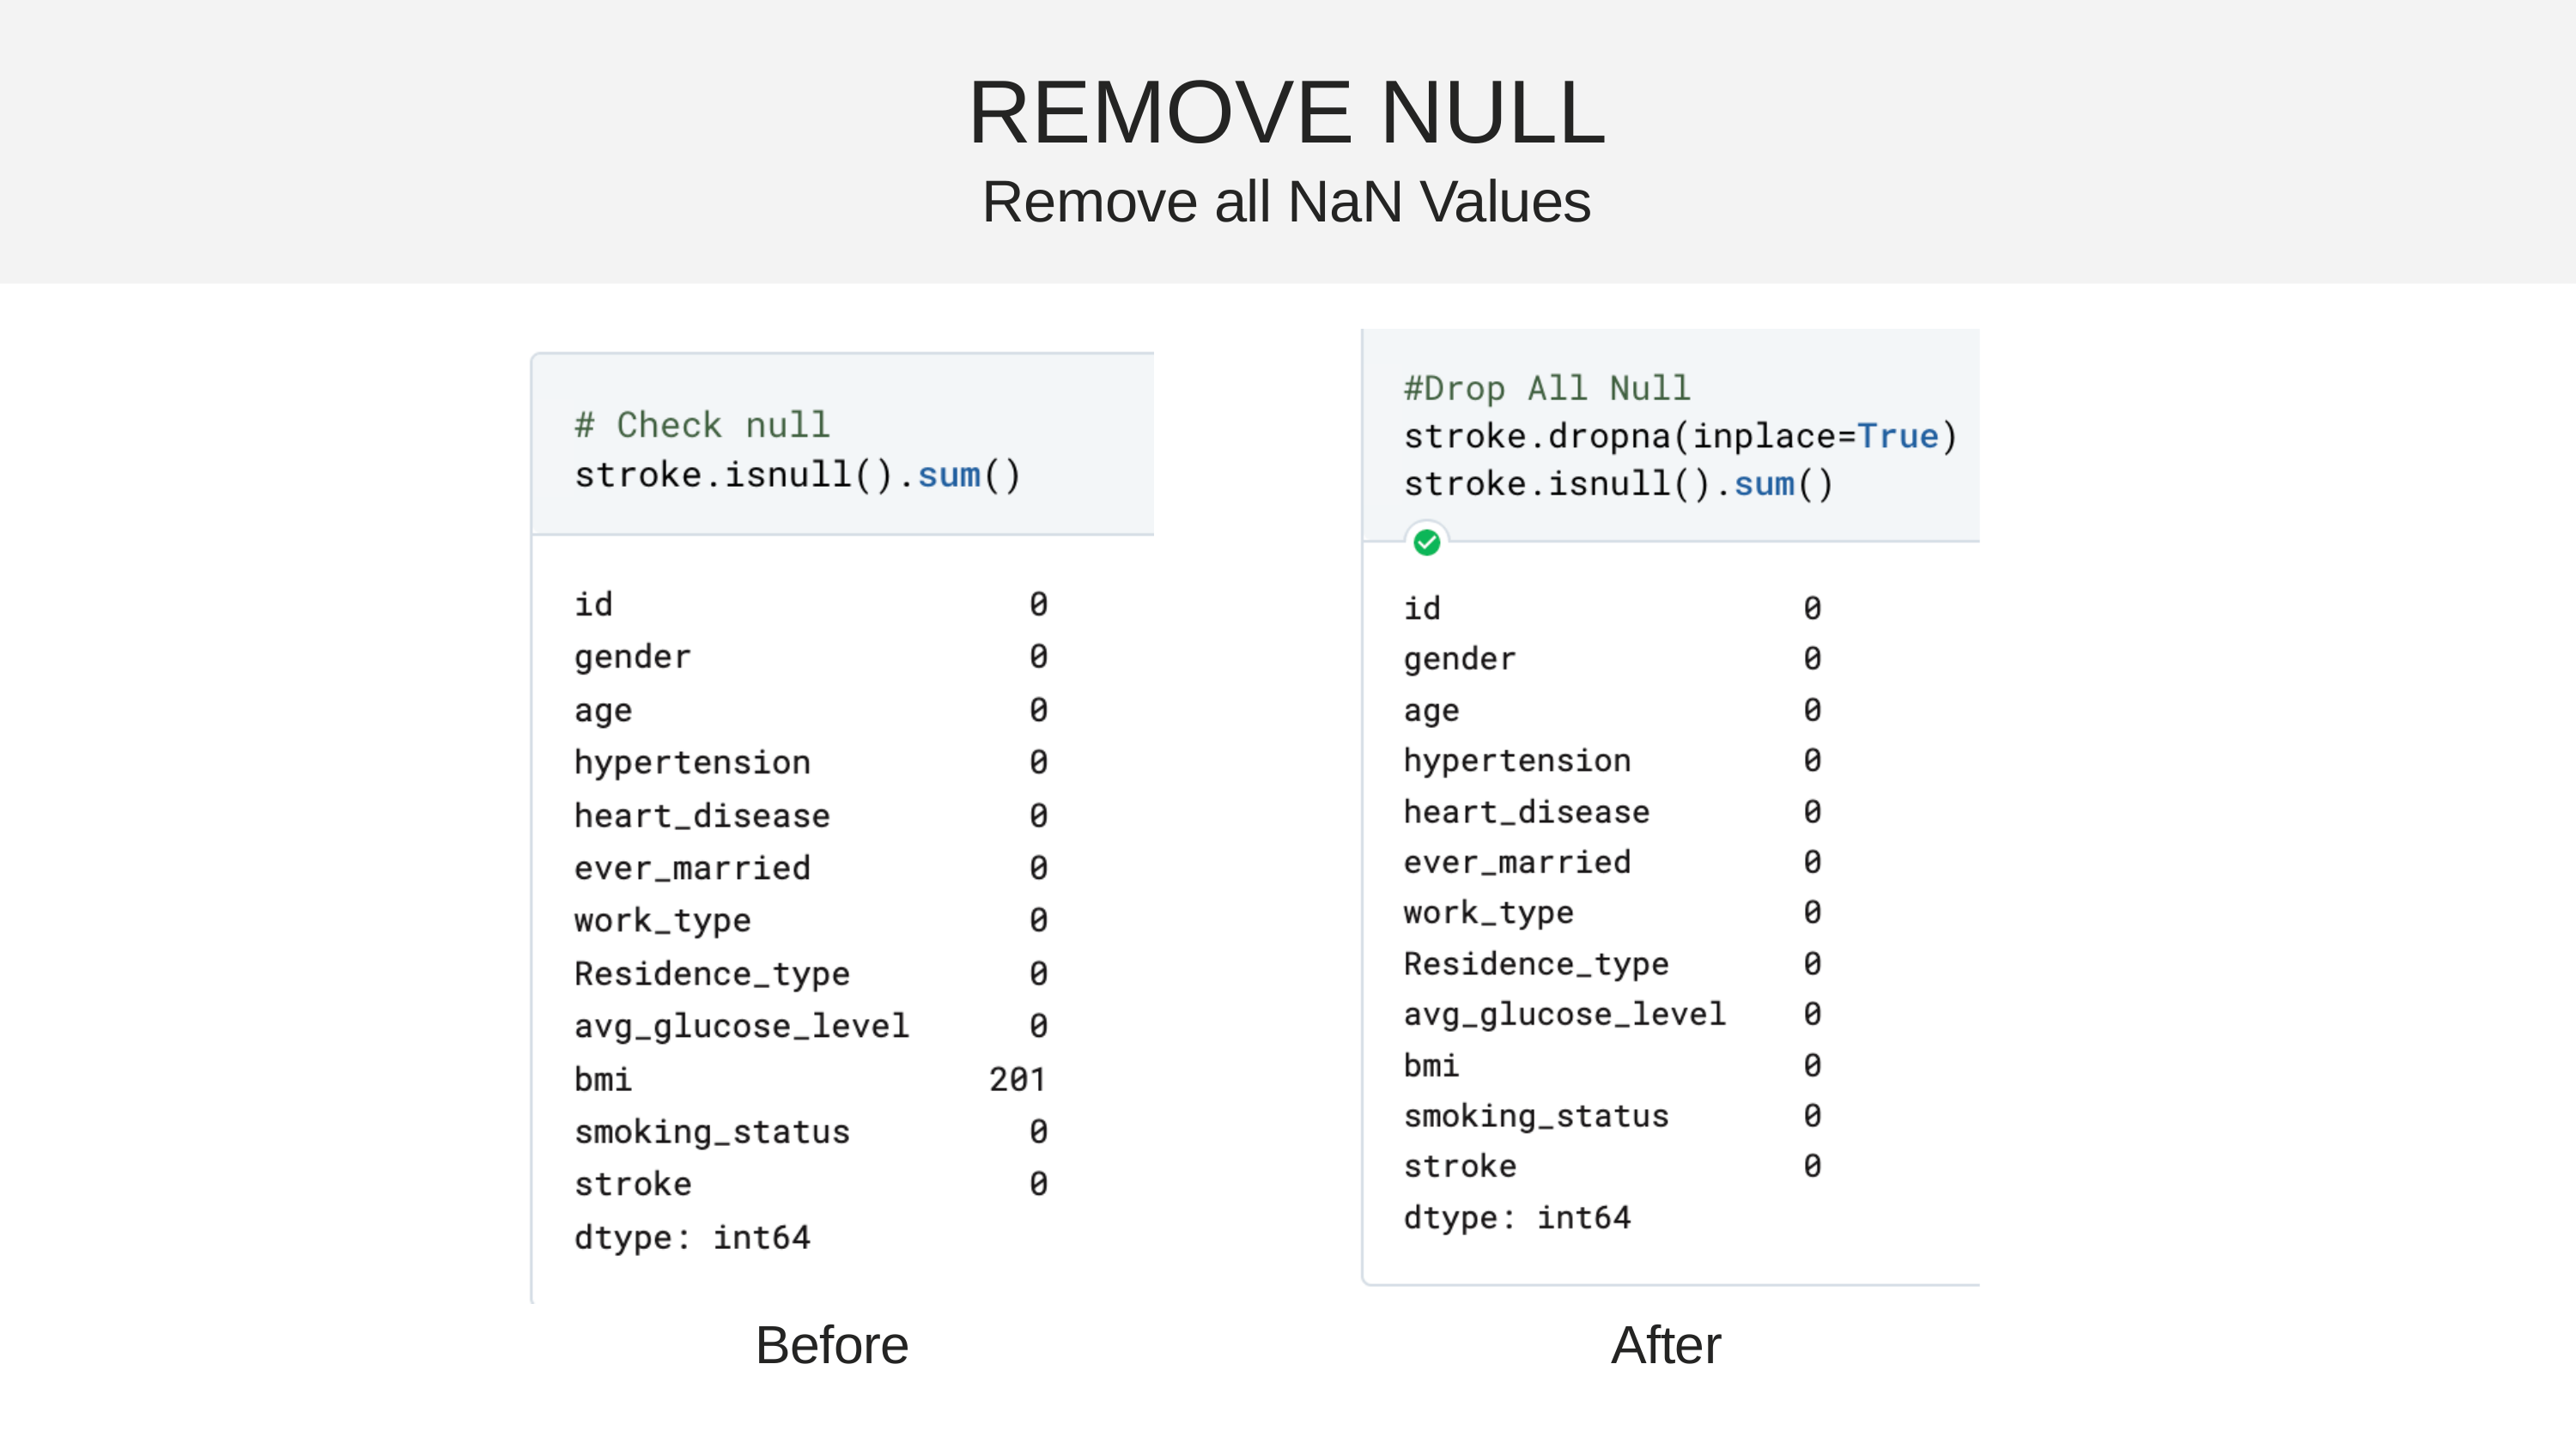

REMOVE NULL
Remove all NaN Values

Before
After